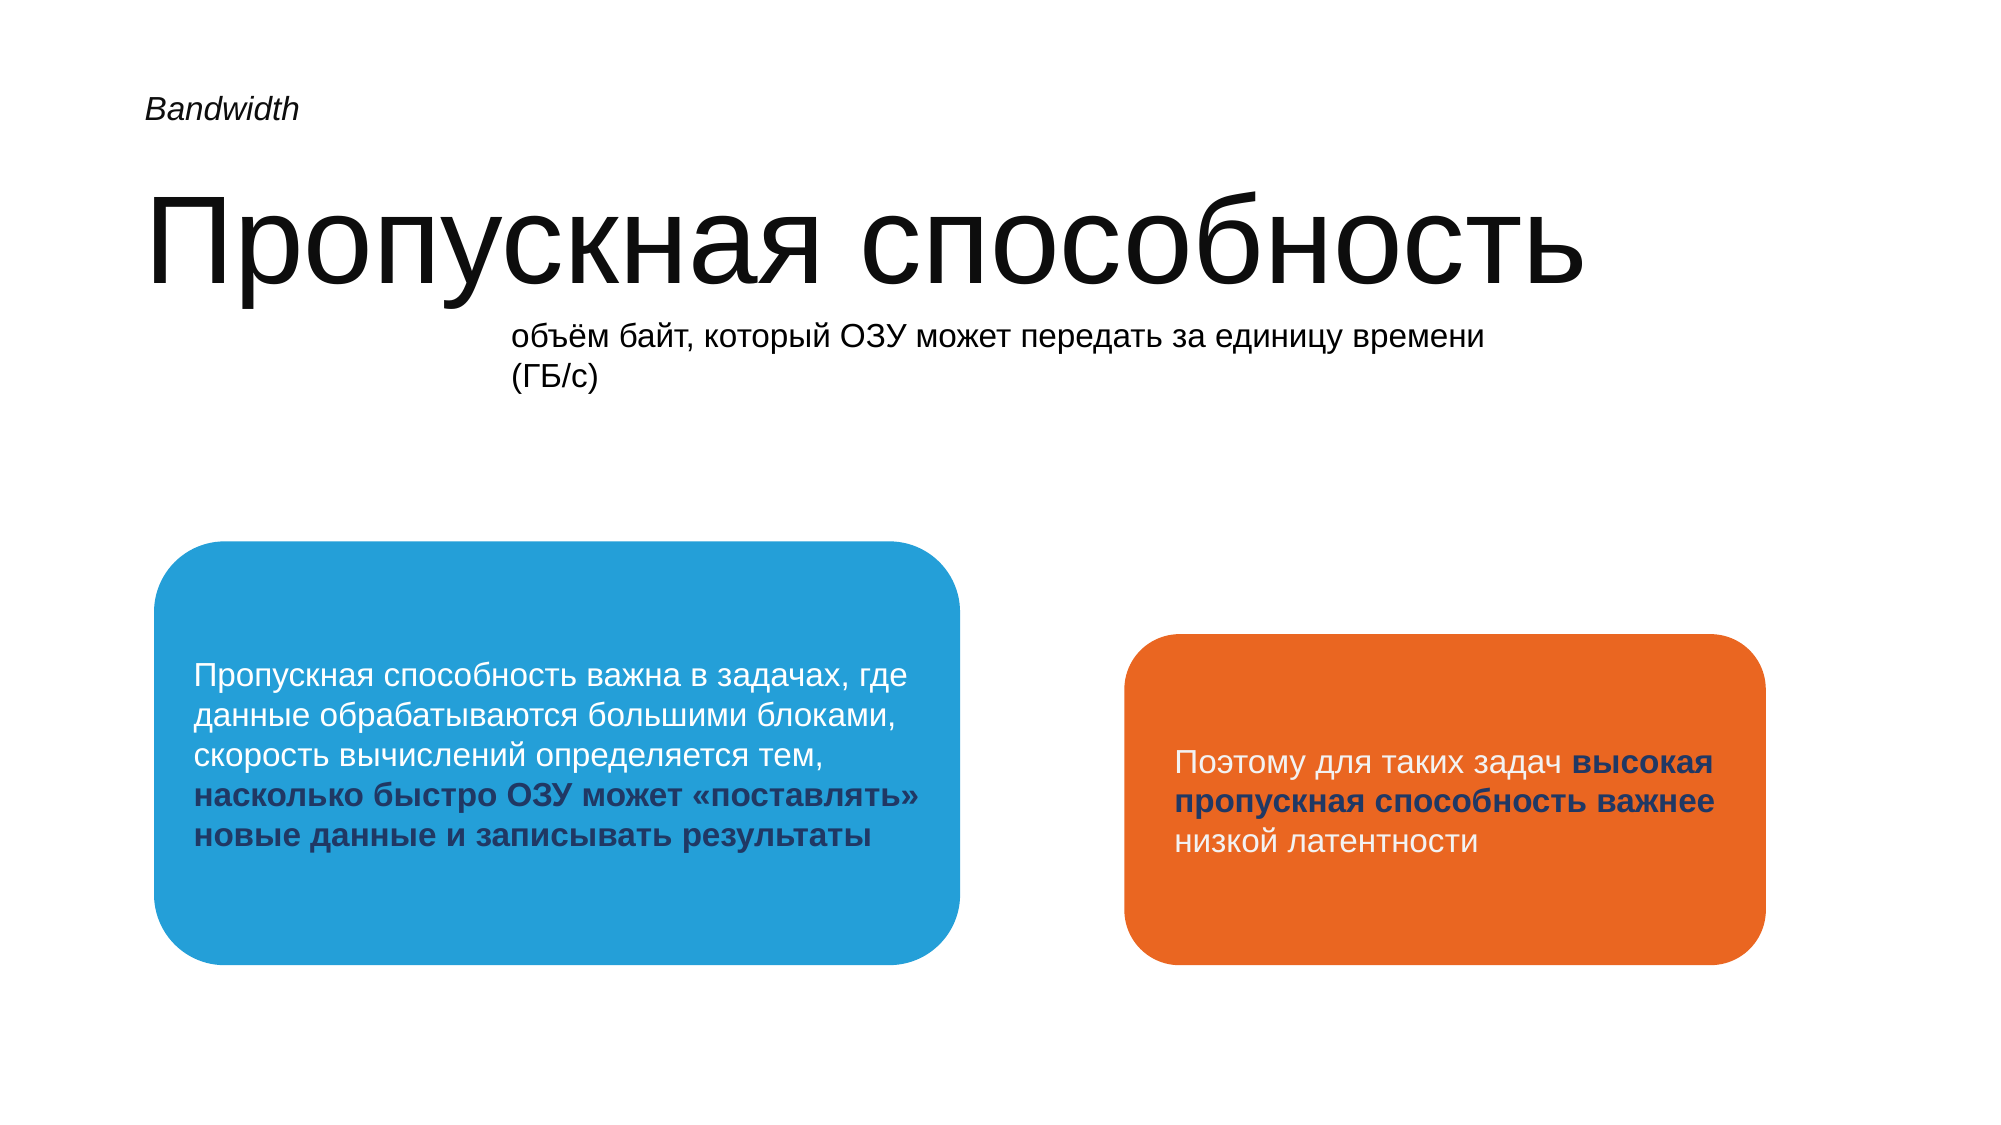

Bandwidth
Пропускная способность
объём байт, который ОЗУ может передать за единицу времени (ГБ/с)
Пропускная способность важна в задачах, где данные обрабатываются большими блоками, скорость вычислений определяется тем, насколько быстро ОЗУ может «поставлять» новые данные и записывать результаты
Поэтому для таких задач высокая пропускная способность важнее низкой латентности